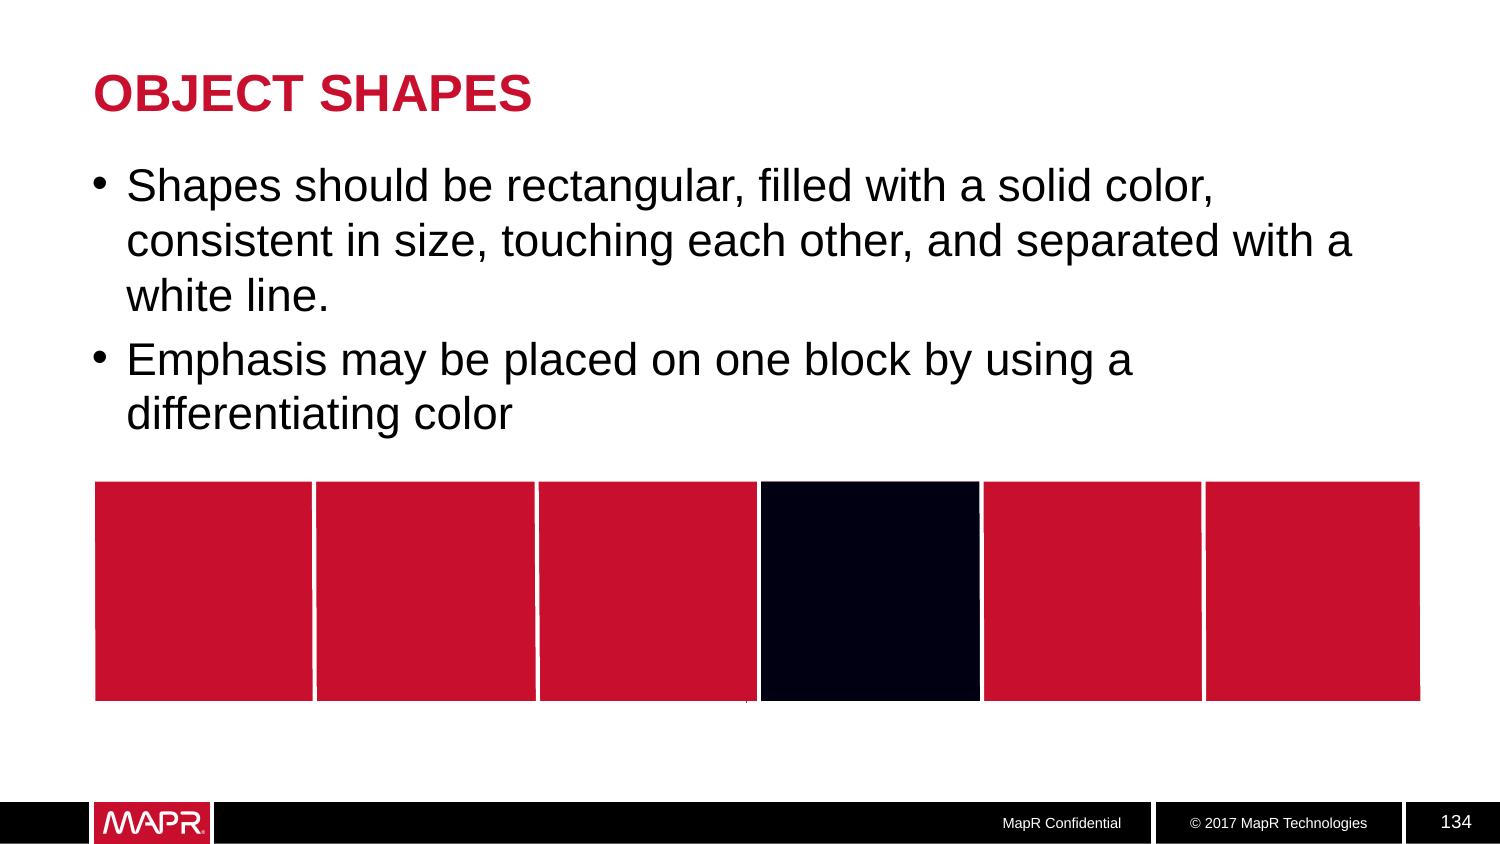

# OBJECT SHAPES
Shapes should be rectangular, filled with a solid color, consistent in size, touching each other, and separated with a white line.
Emphasis may be placed on one block by using a
differentiating color